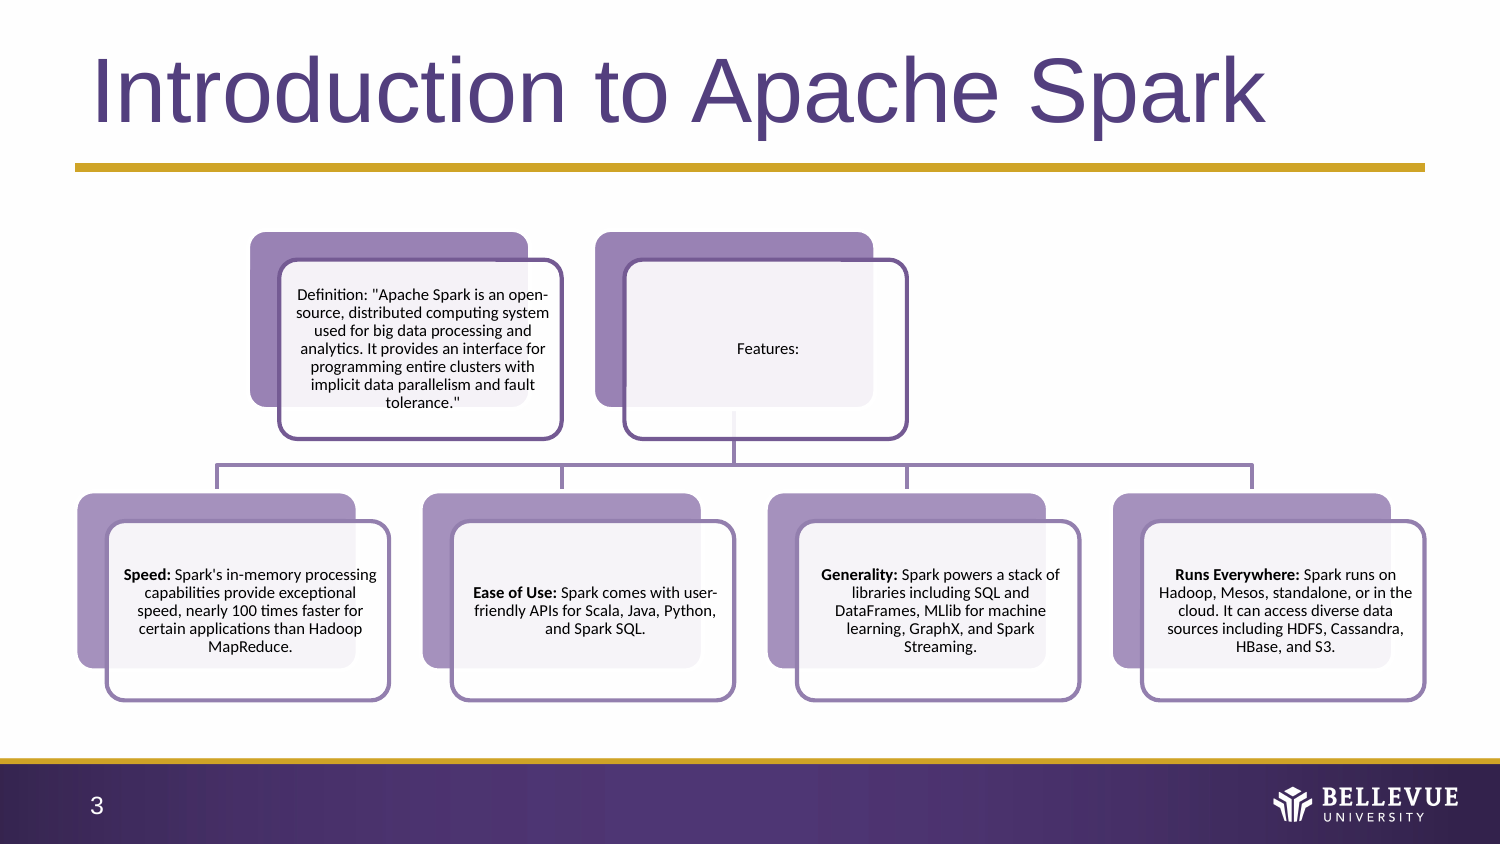

# Introduction to Apache Spark
Definition: "Apache Spark is an open-source, distributed computing system used for big data processing and analytics. It provides an interface for programming entire clusters with implicit data parallelism and fault tolerance."
Features:
Speed: Spark's in-memory processing capabilities provide exceptional speed, nearly 100 times faster for certain applications than Hadoop MapReduce.
Ease of Use: Spark comes with user-friendly APIs for Scala, Java, Python, and Spark SQL.
Generality: Spark powers a stack of libraries including SQL and DataFrames, MLlib for machine learning, GraphX, and Spark Streaming.
Runs Everywhere: Spark runs on Hadoop, Mesos, standalone, or in the cloud. It can access diverse data sources including HDFS, Cassandra, HBase, and S3.